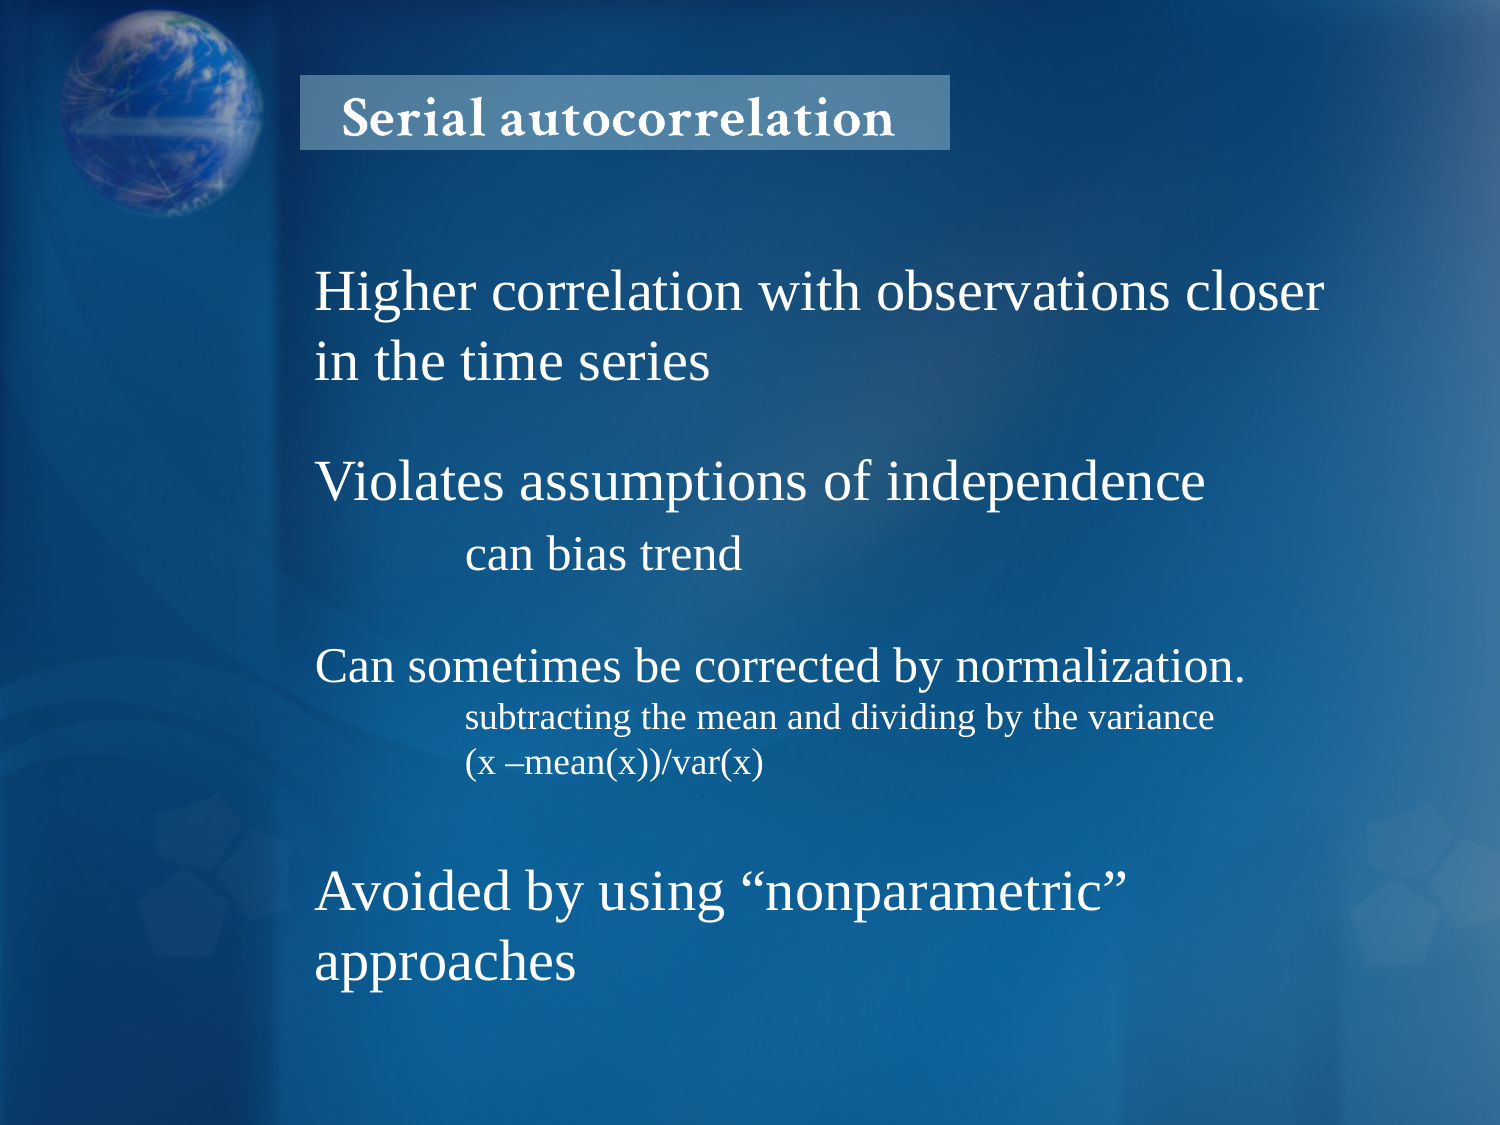

# Serial autocorrelation
Higher correlation with observations closer in the time series

Violates assumptions of independence
	can bias trend

Can sometimes be corrected by normalization.
	subtracting the mean and dividing by the variance
	(x –mean(x))/var(x)

Avoided by using “nonparametric” approaches